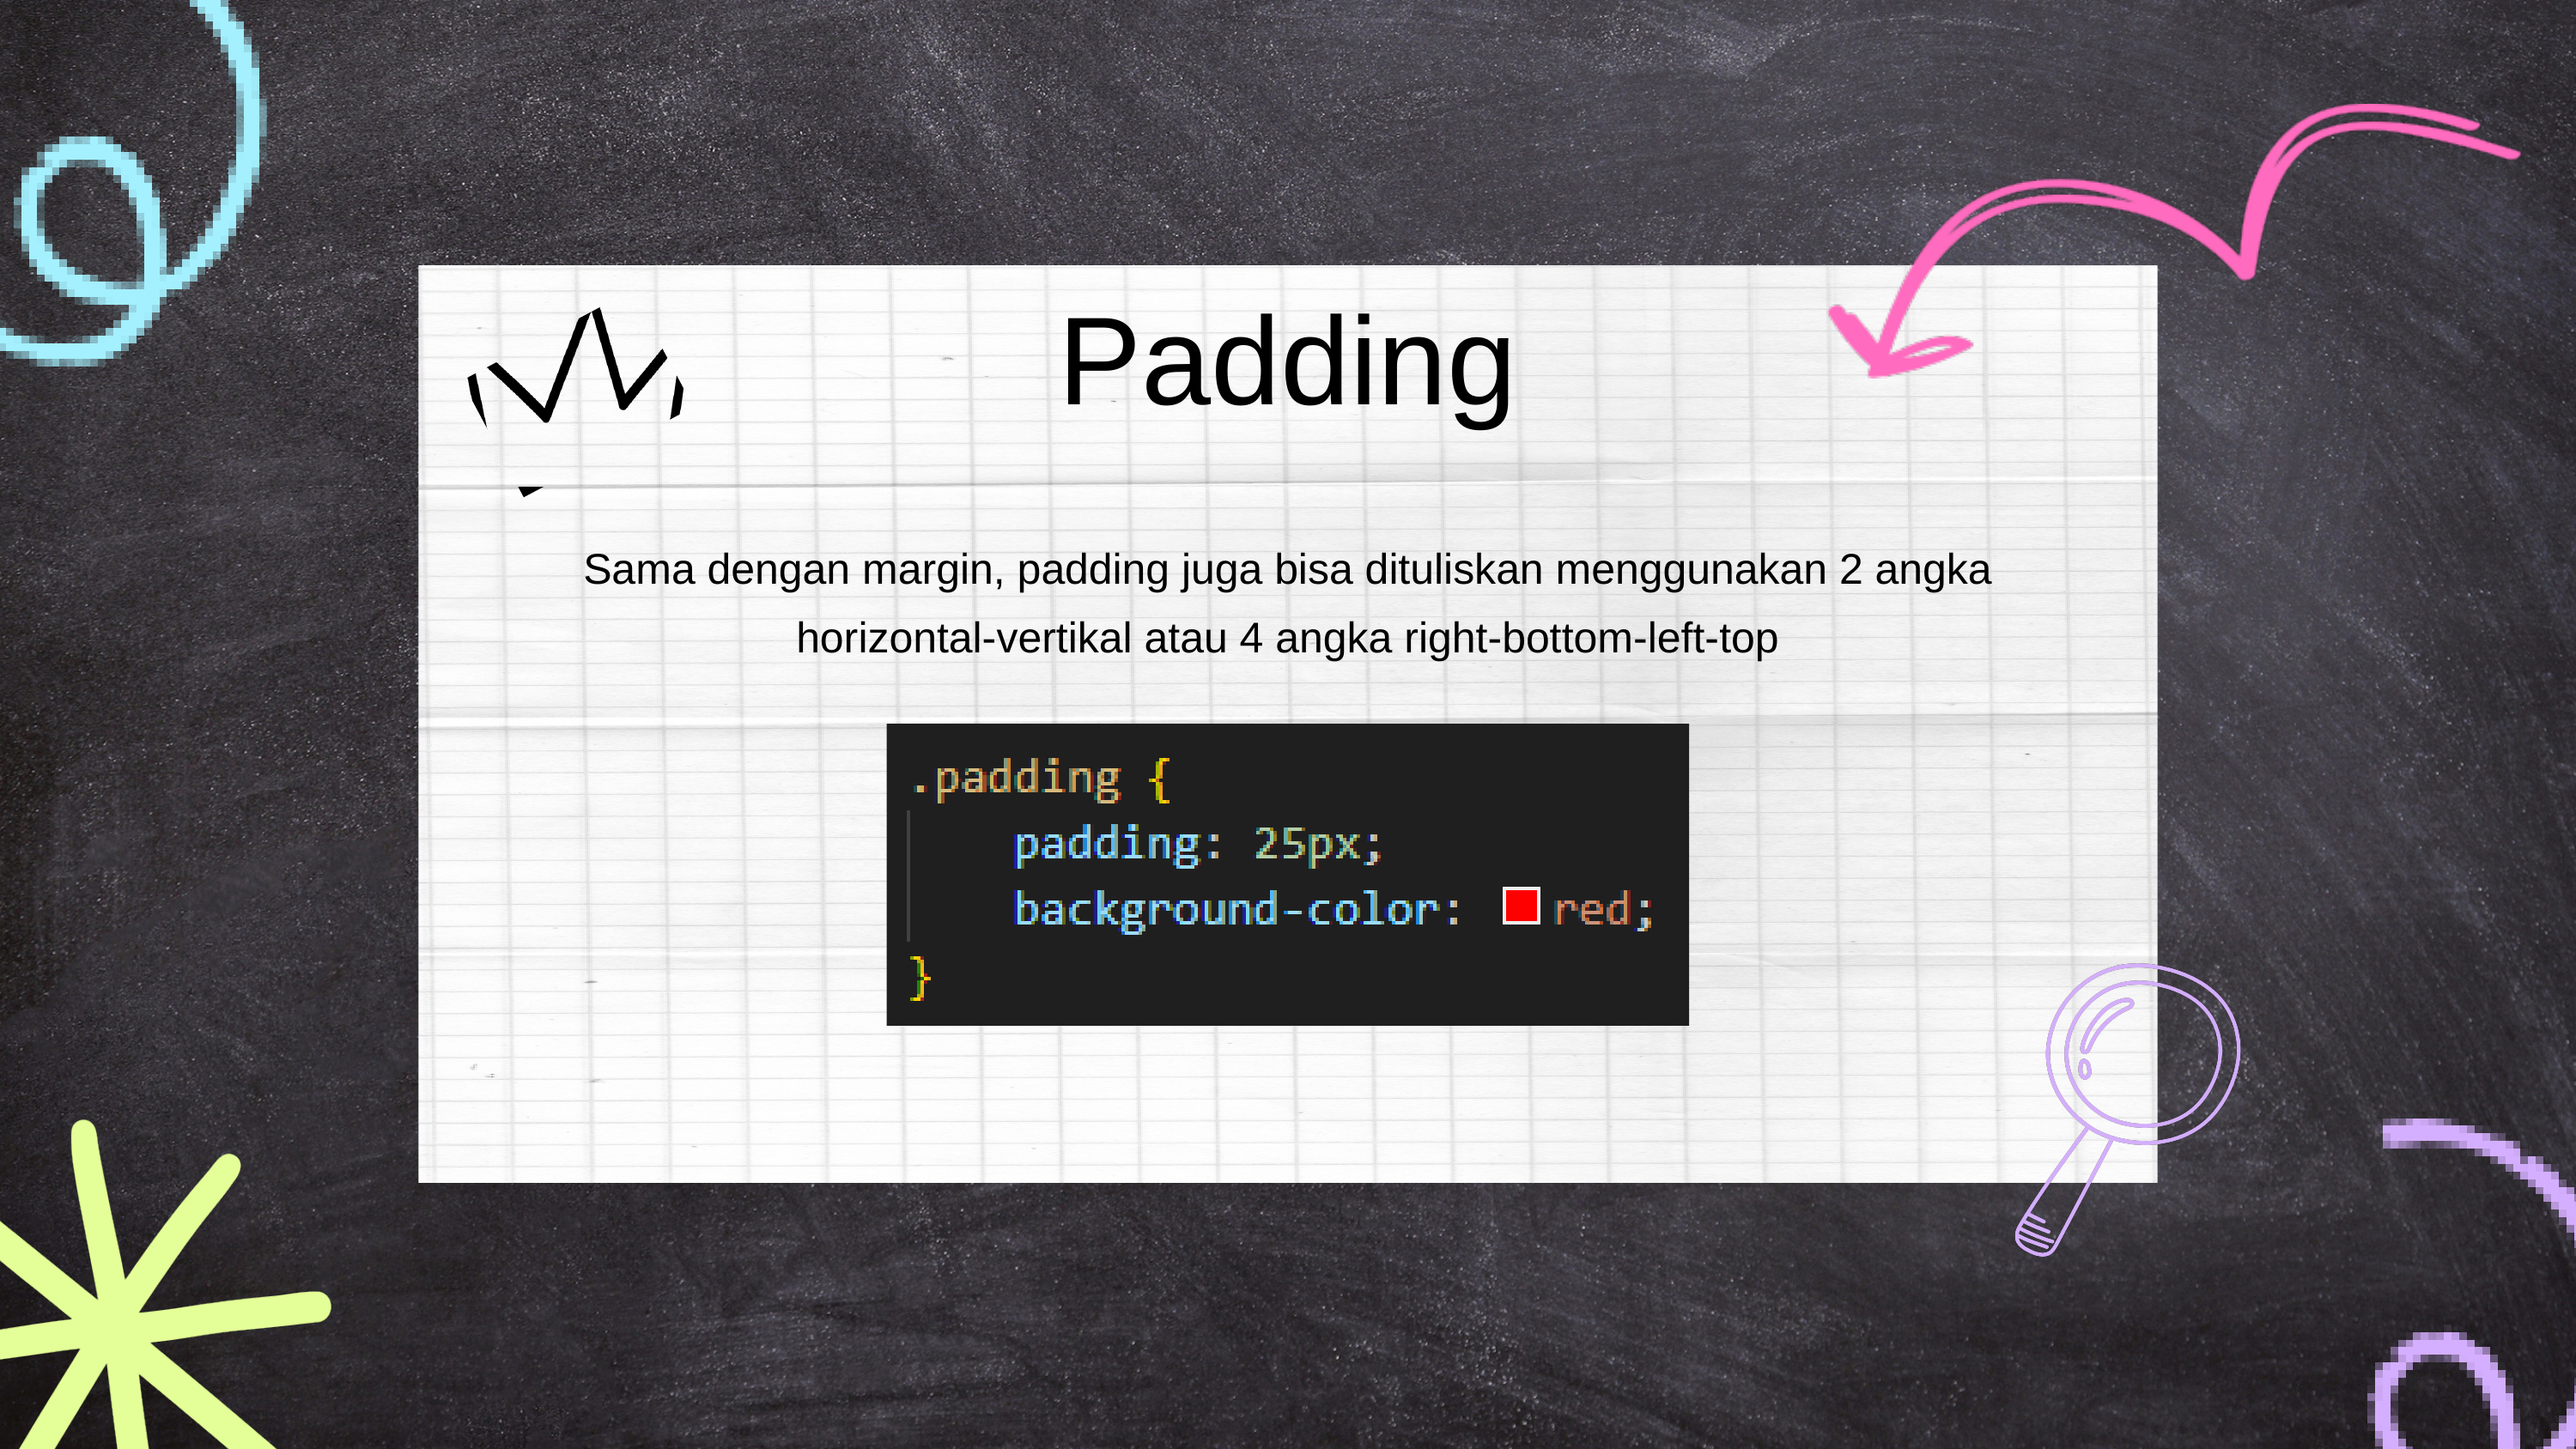

Padding

Sama dengan margin, padding juga bisa dituliskan menggunakan 2 angka horizontal-vertikal atau 4 angka right-bottom-left-top